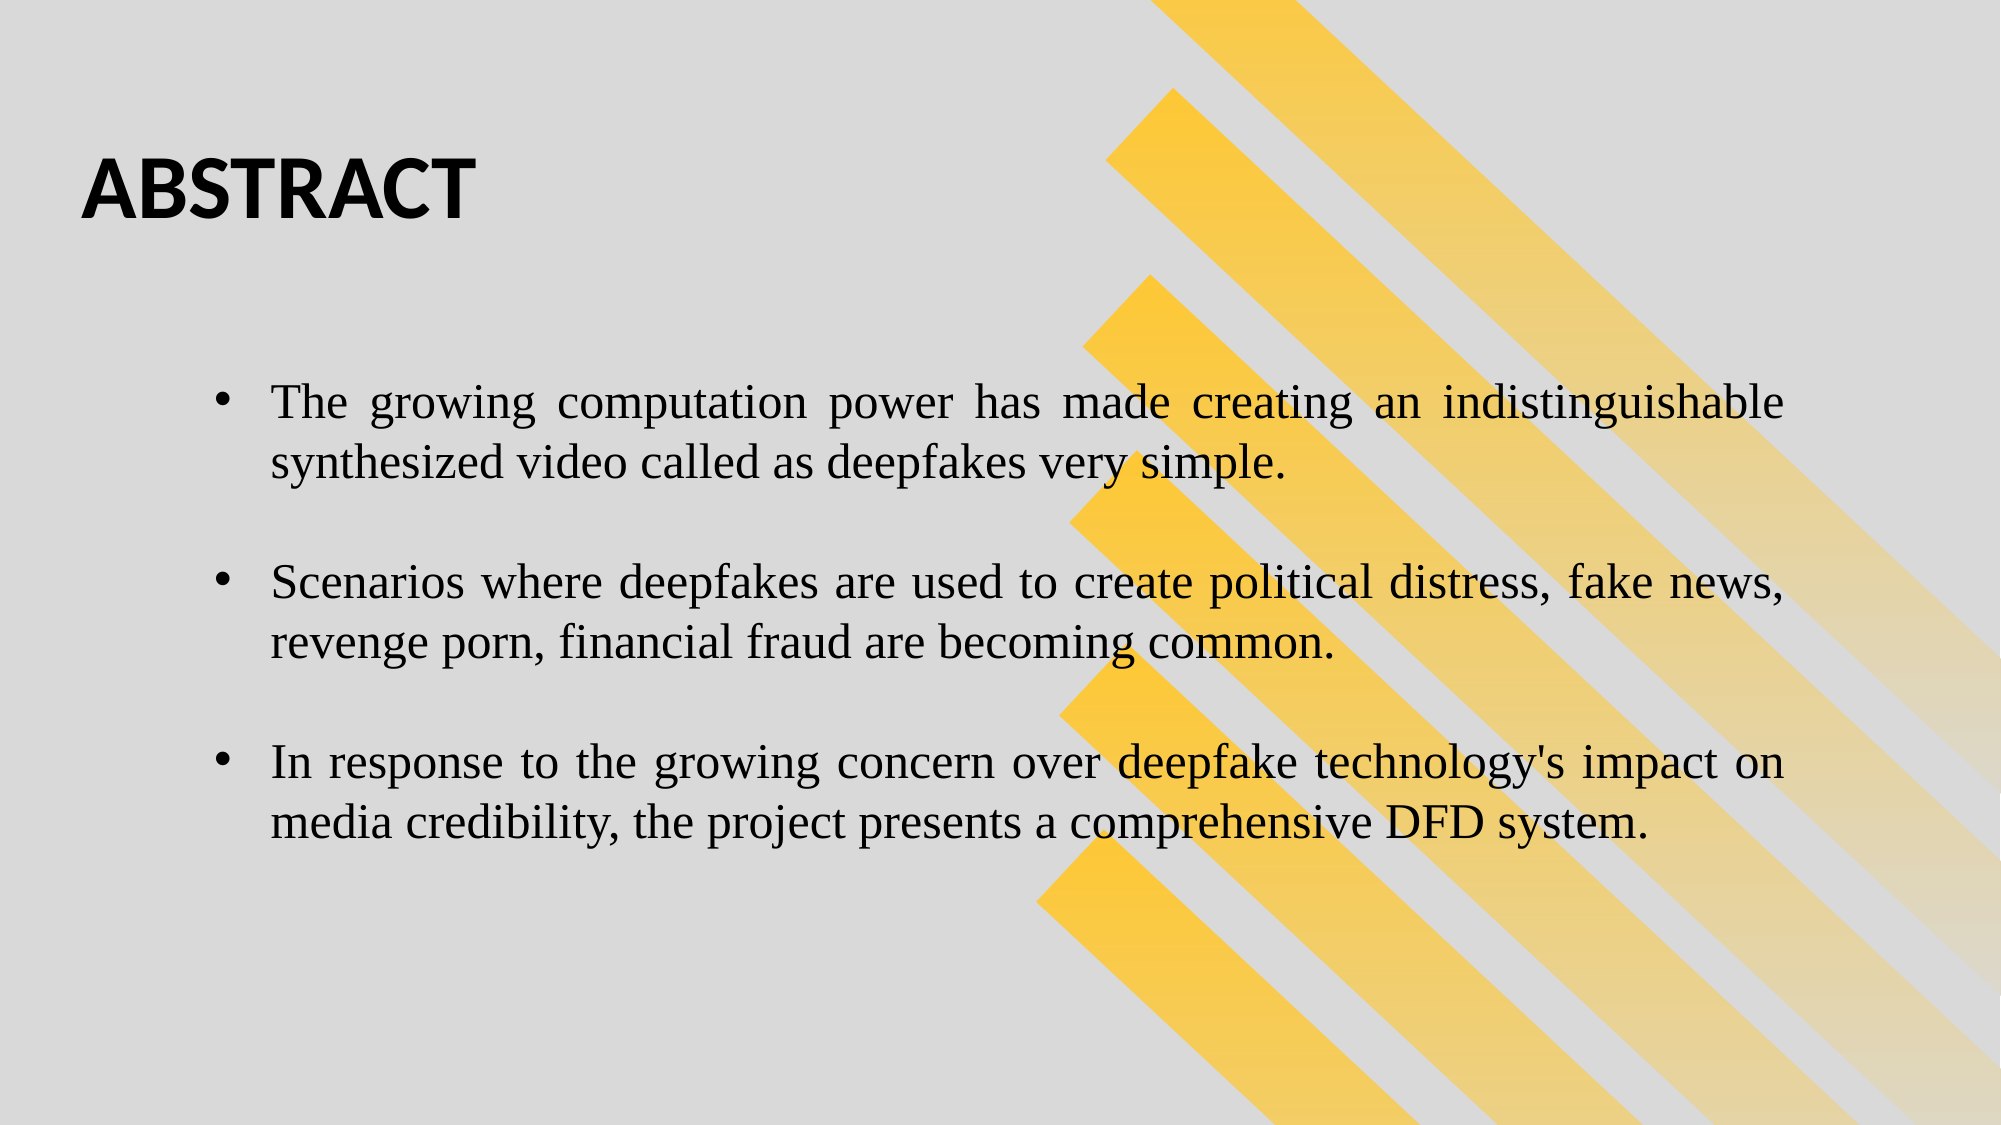

ABSTRACT
The growing computation power has made creating an indistinguishable synthesized video called as deepfakes very simple.

Scenarios where deepfakes are used to create political distress, fake news, revenge porn, financial fraud are becoming common.

In response to the growing concern over deepfake technology's impact on media credibility, the project presents a comprehensive DFD system.